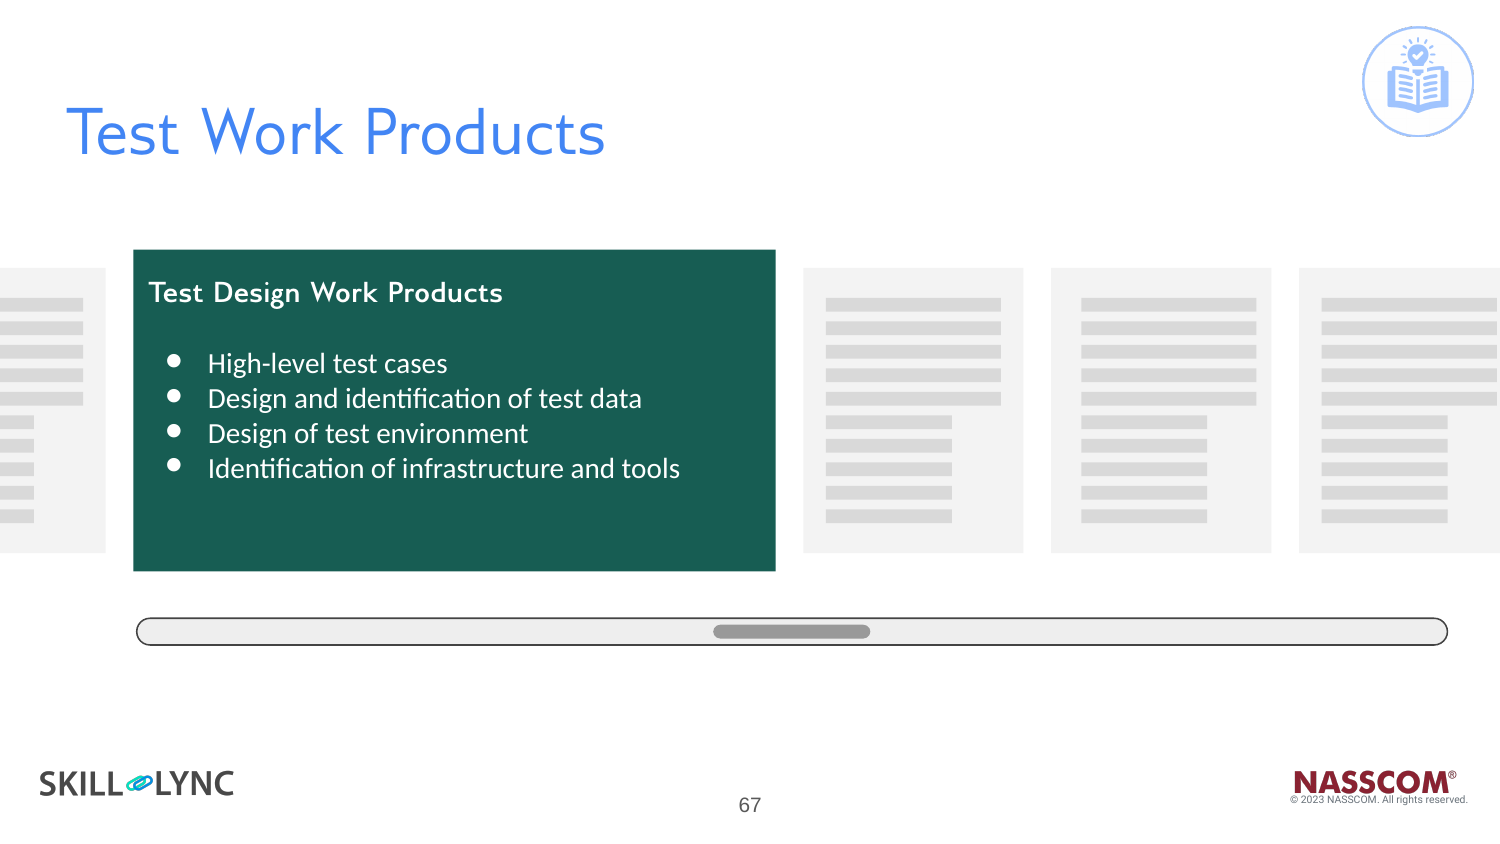

# Test Work Products

Test Design Work Products

High-level test cases
Design and identification of test data
Design of test environment
Identification of infrastructure and tools

67